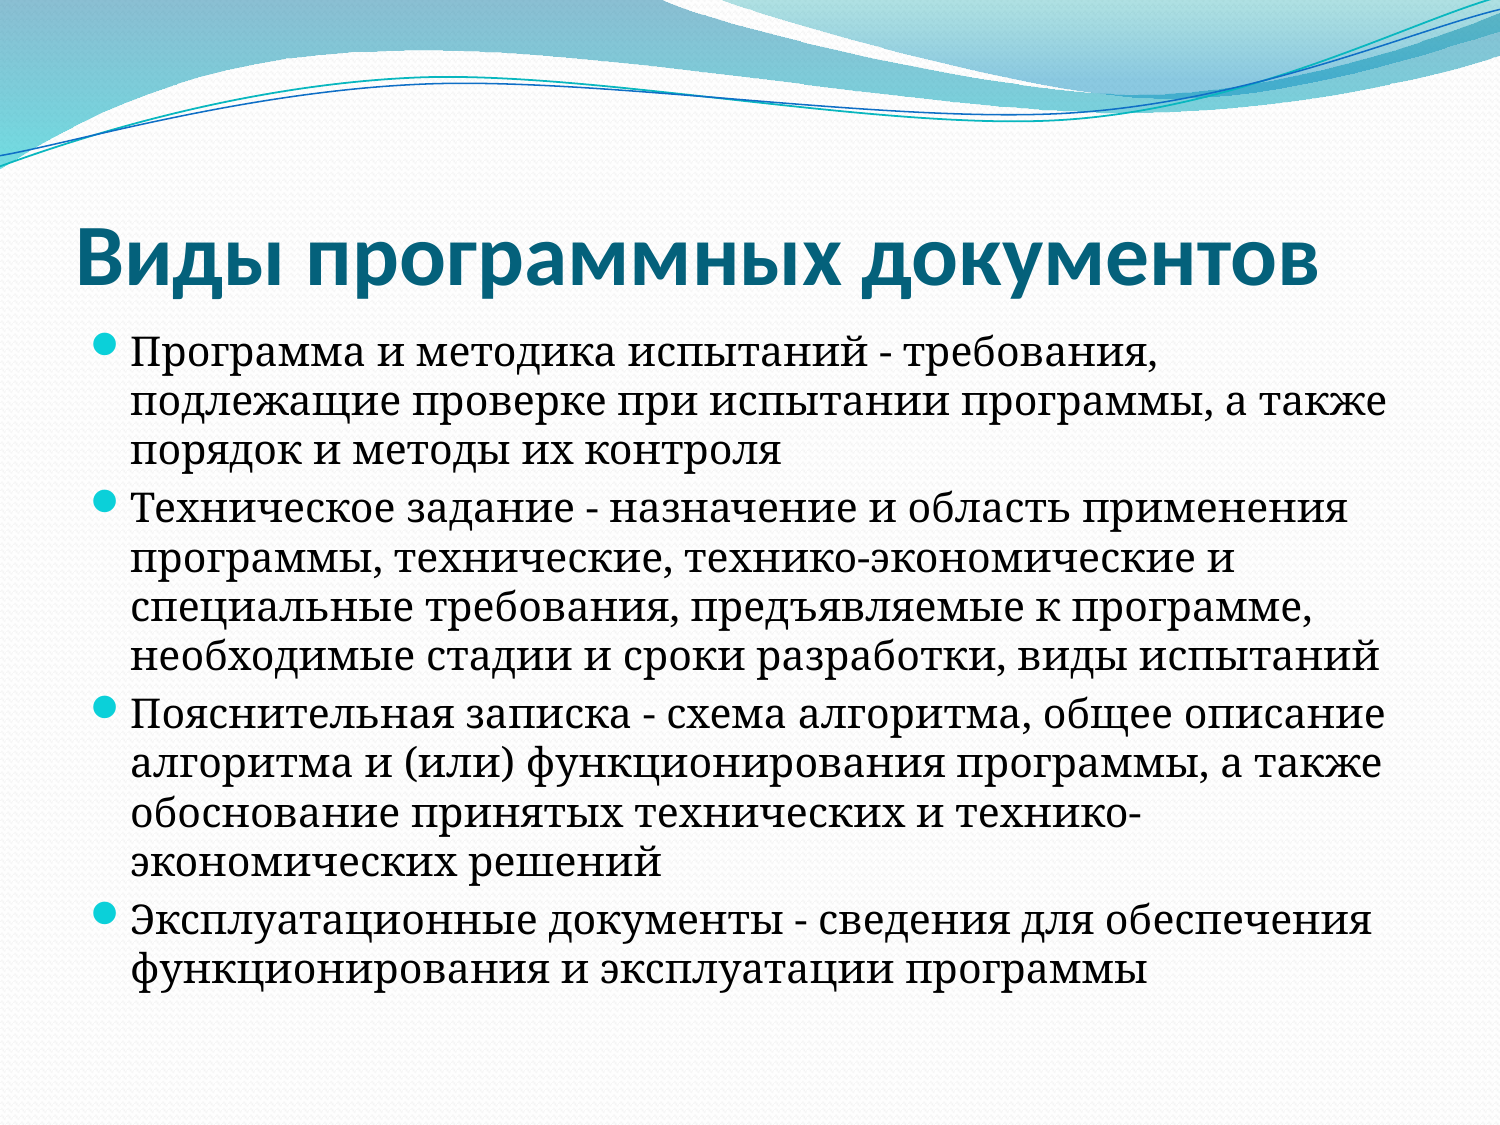

# Виды программных документов
Программа и методика испытаний - требования, подлежащие проверке при испытании программы, а также порядок и методы их контроля
Техническое задание - назначение и область применения программы, технические, технико-экономические и специальные требования, предъявляемые к программе, необходимые стадии и сроки разработки, виды испытаний
Пояснительная записка - схема алгоритма, общее описание алгоритма и (или) функционирования программы, а также обоснование принятых технических и технико-экономических решений
Эксплуатационные документы - сведения для обеспечения функционирования и эксплуатации программы